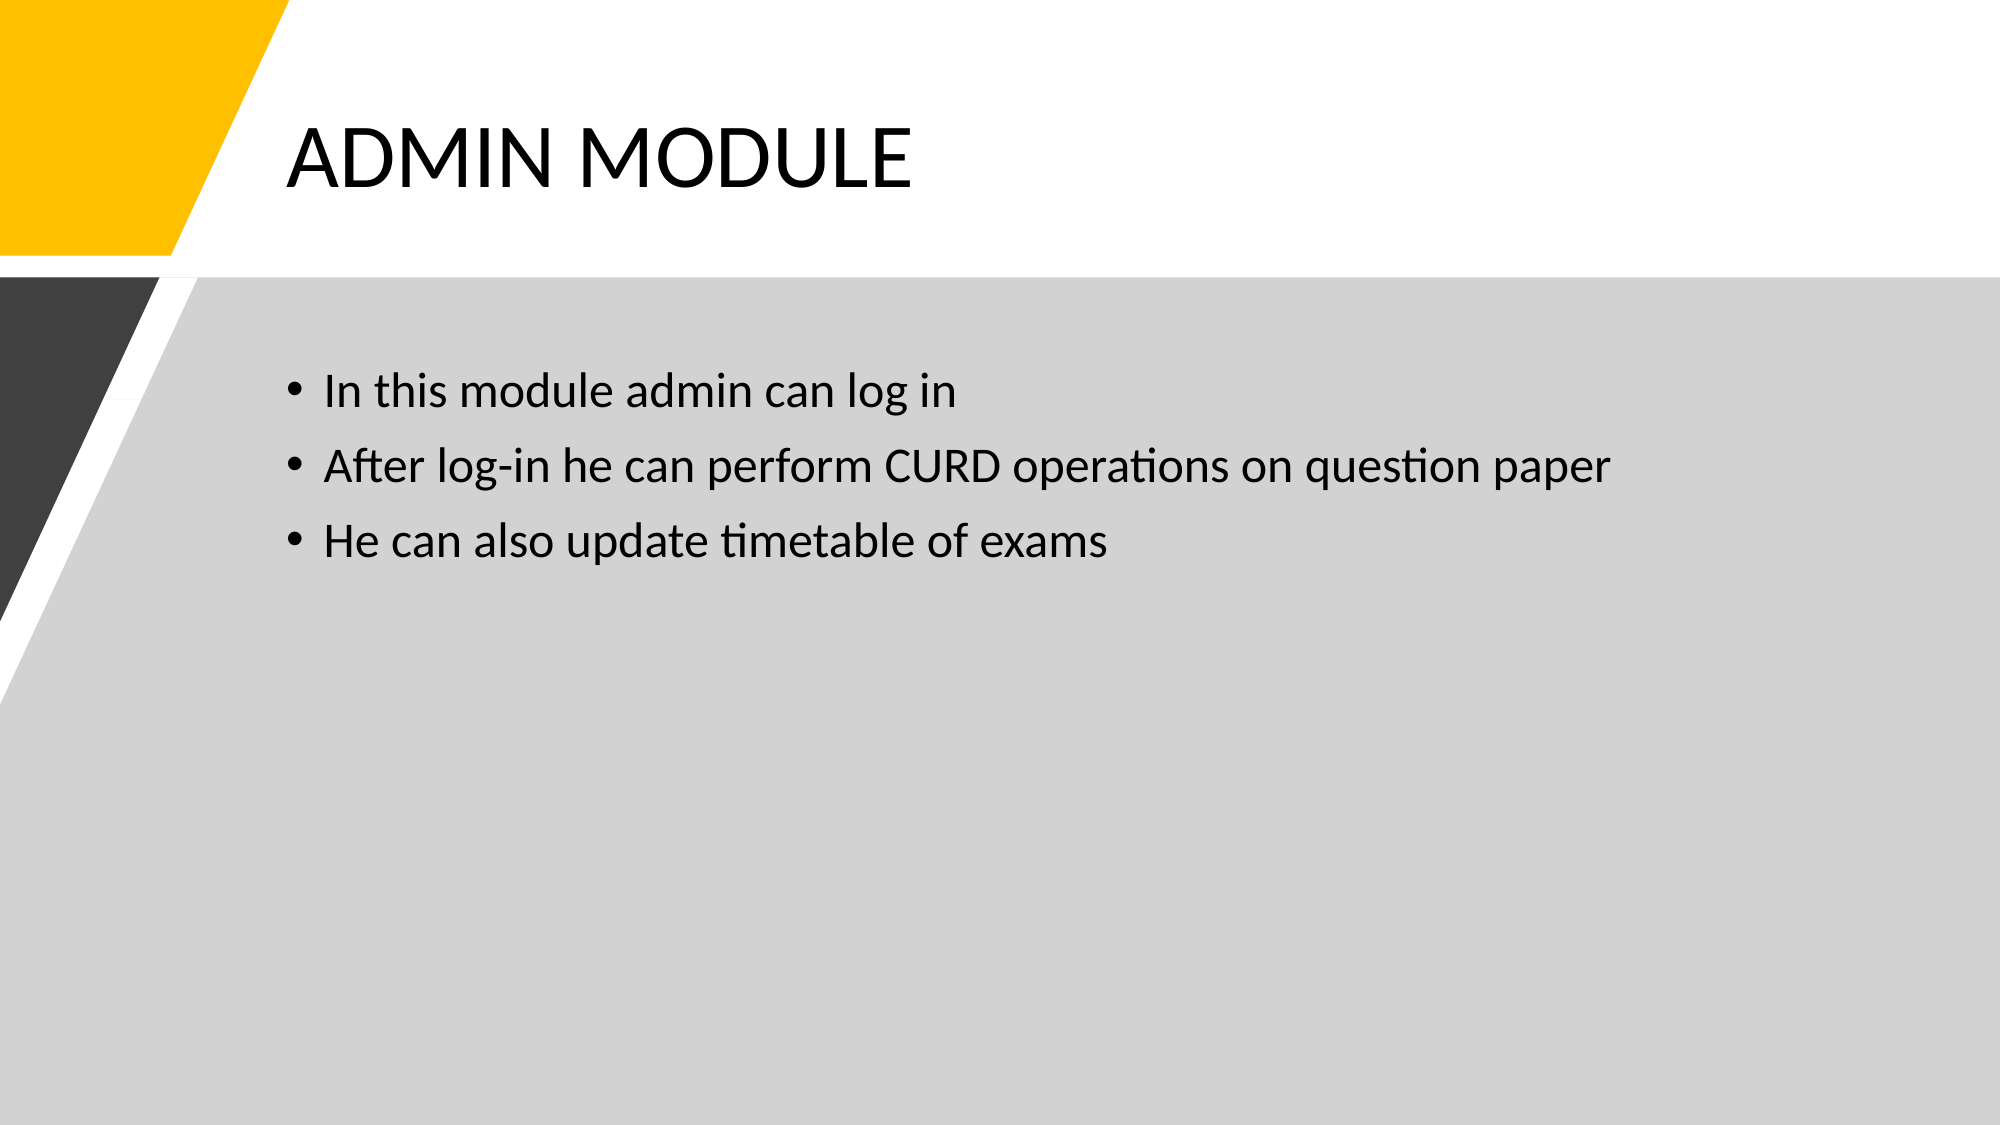

# ADMIN MODULE

In this module admin can log in
After log-in he can perform CURD operations on question paper
He can also update timetable of exams